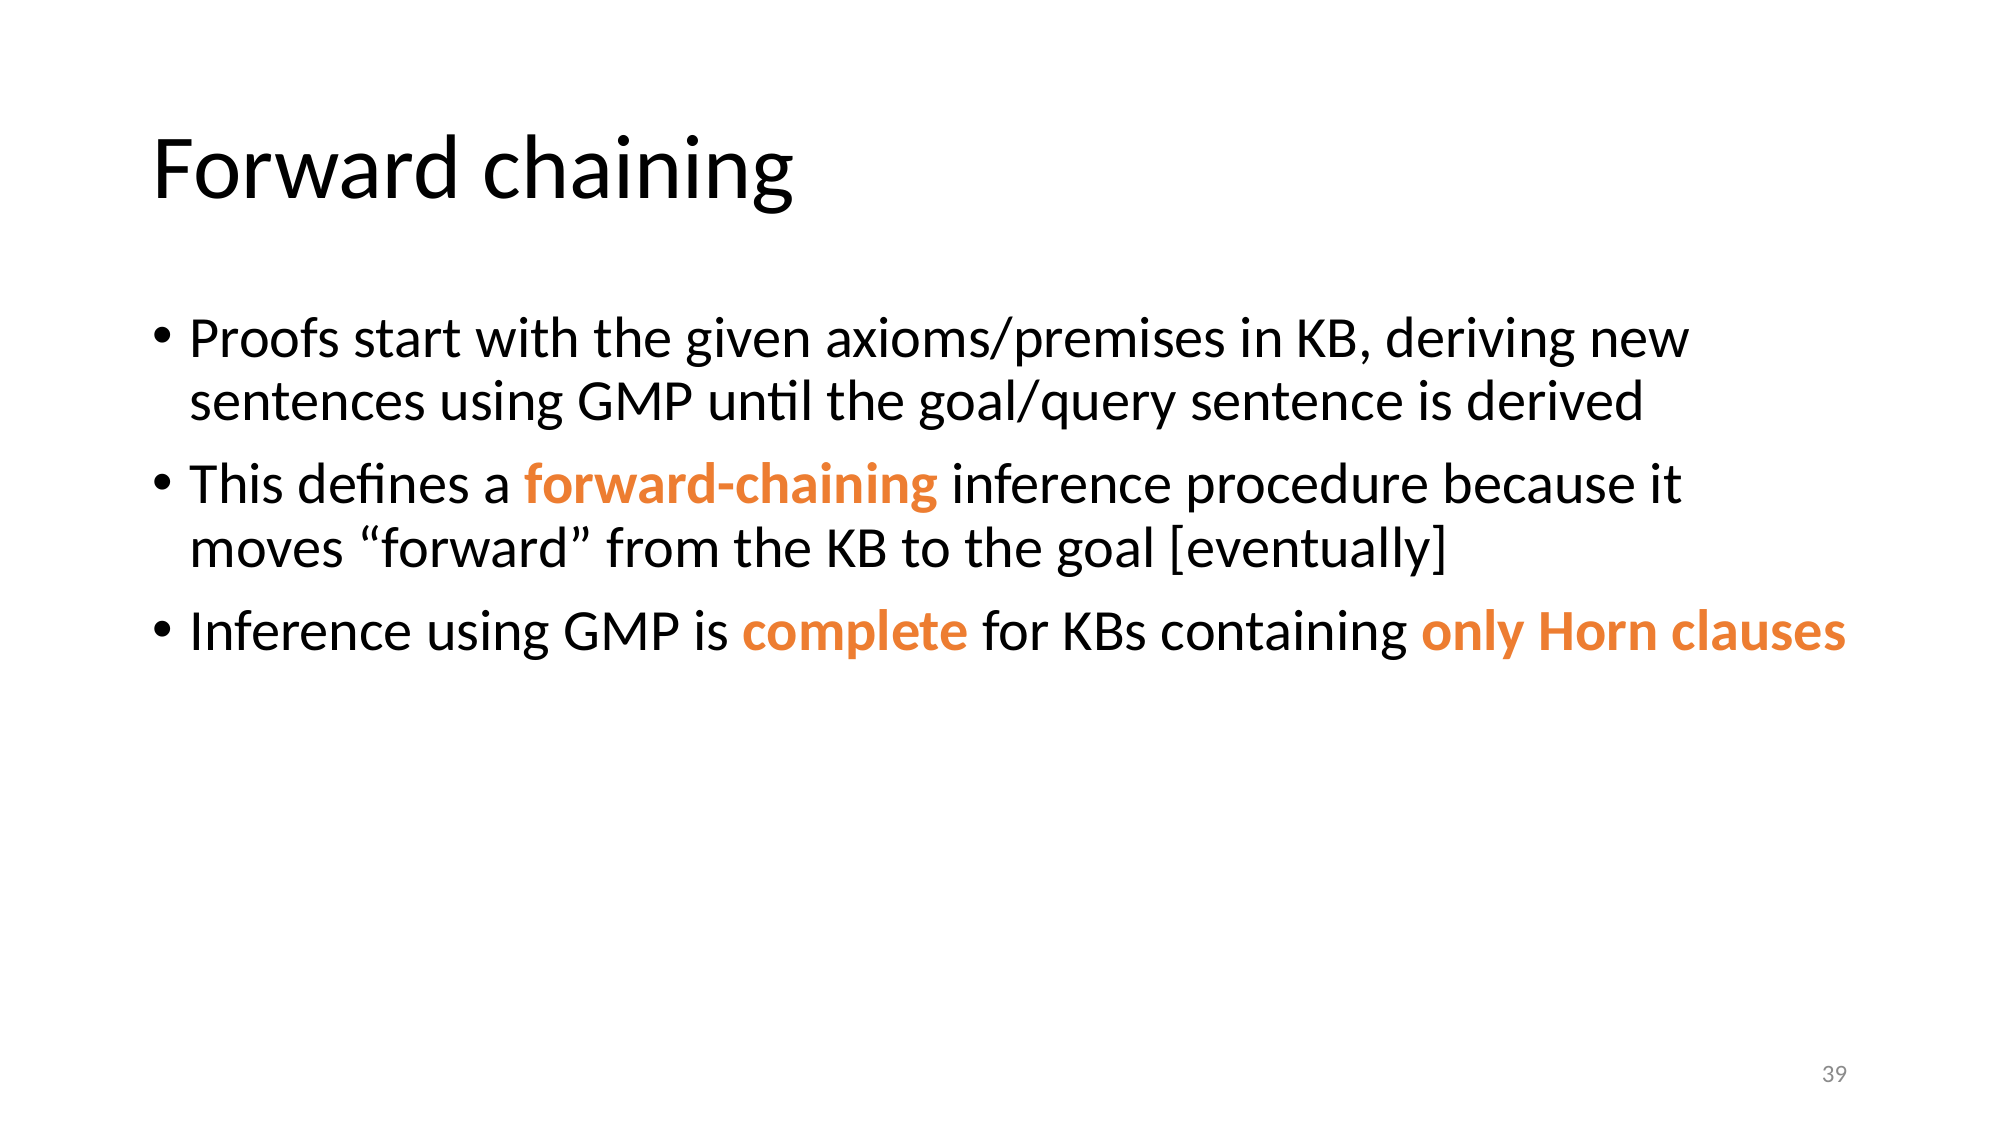

# Forward chaining
Proofs start with the given axioms/premises in KB, deriving new sentences using GMP until the goal/query sentence is derived
This defines a forward-chaining inference procedure because it moves “forward” from the KB to the goal [eventually]
Inference using GMP is complete for KBs containing only Horn clauses

39